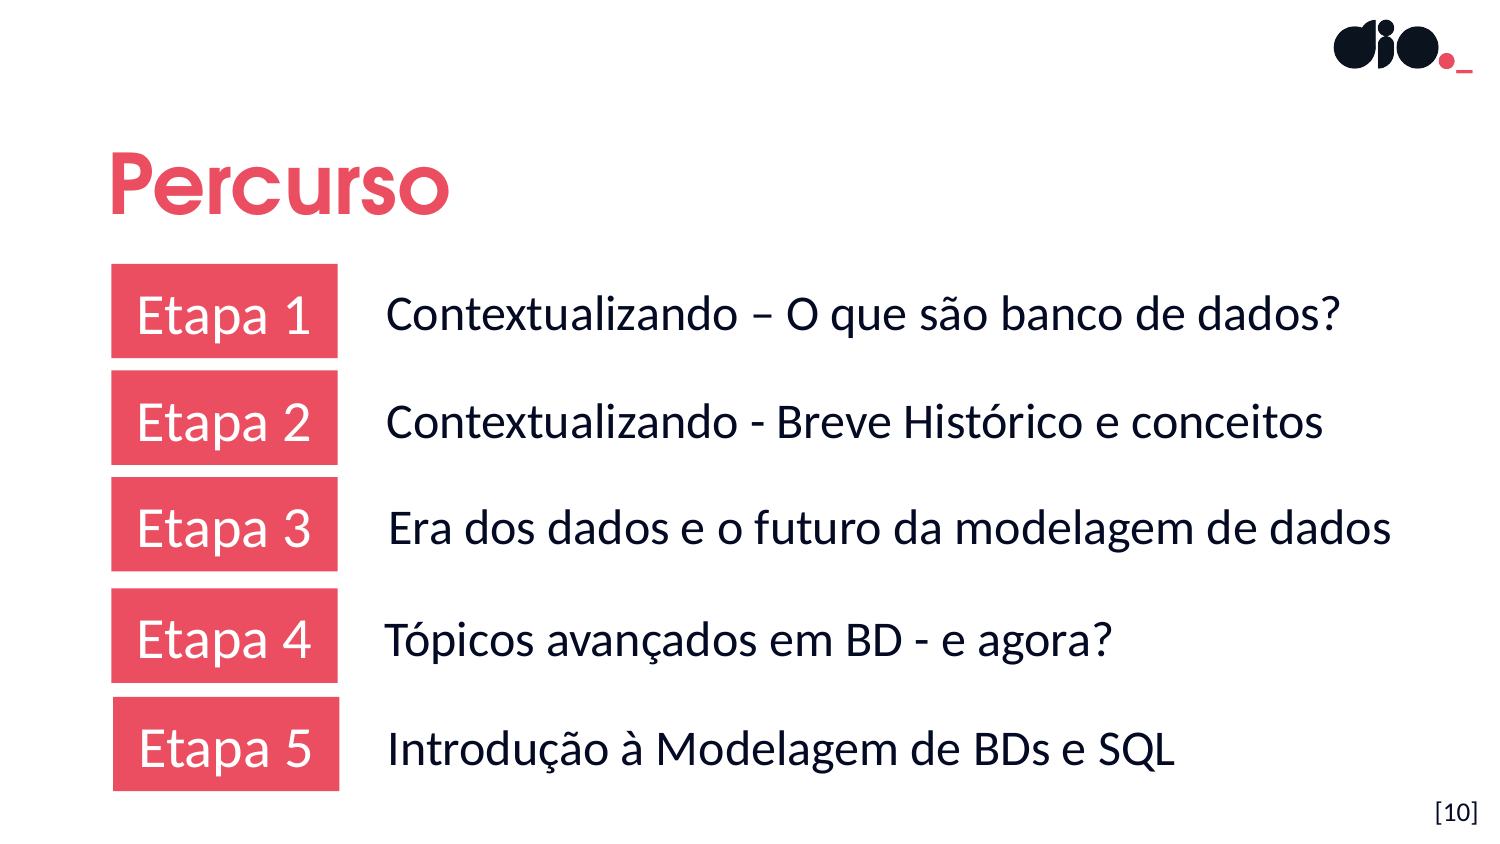

Percurso
Etapa 1
Contextualizando – O que são banco de dados?
Etapa 2
Contextualizando - Breve Histórico e conceitos
Etapa 3
Era dos dados e o futuro da modelagem de dados
Etapa 4
Tópicos avançados em BD - e agora?
Etapa 5
Introdução à Modelagem de BDs e SQL
[10]